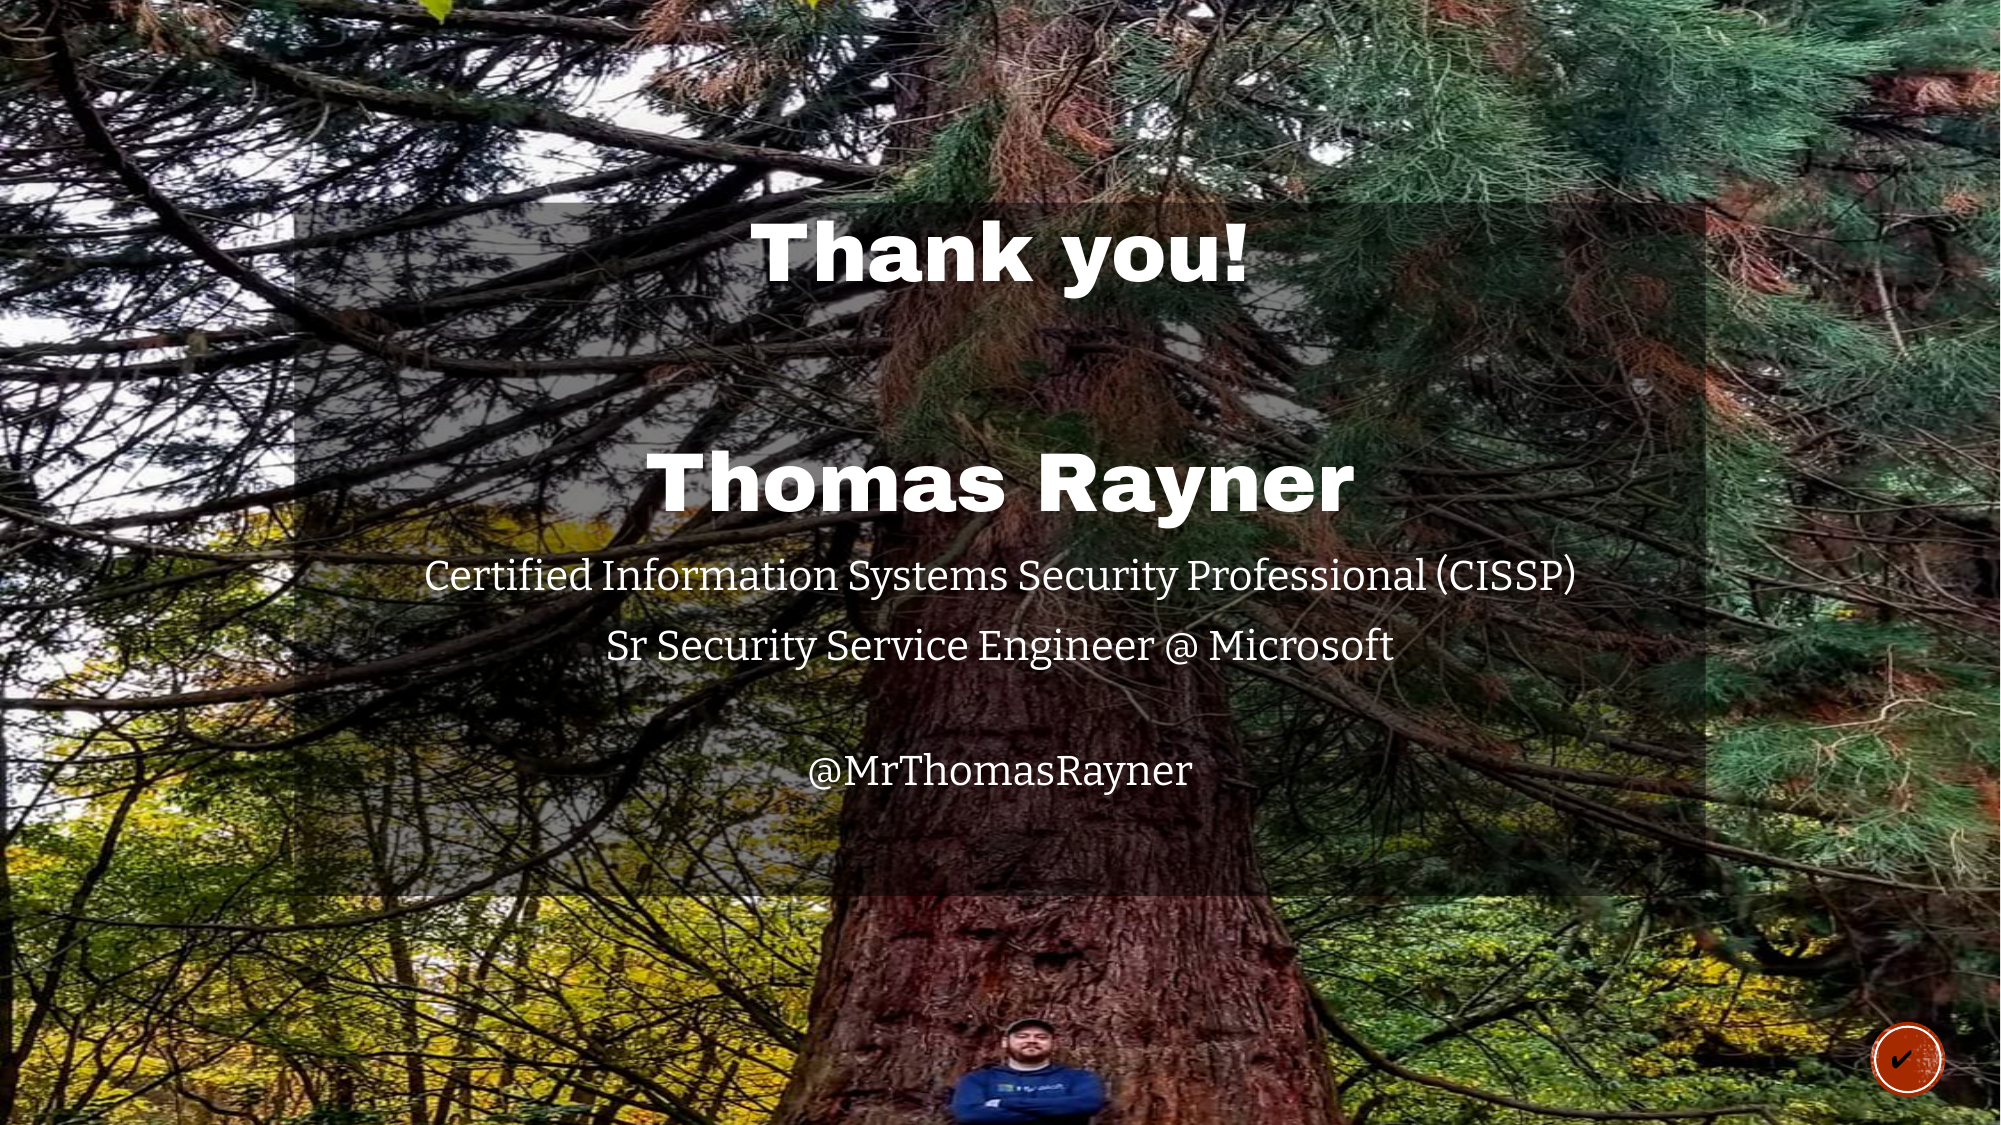

Thank you!

Thomas Rayner
Certified Information Systems Security Professional (CISSP)
Sr Security Service Engineer @ Microsoft

@MrThomasRayner
✔